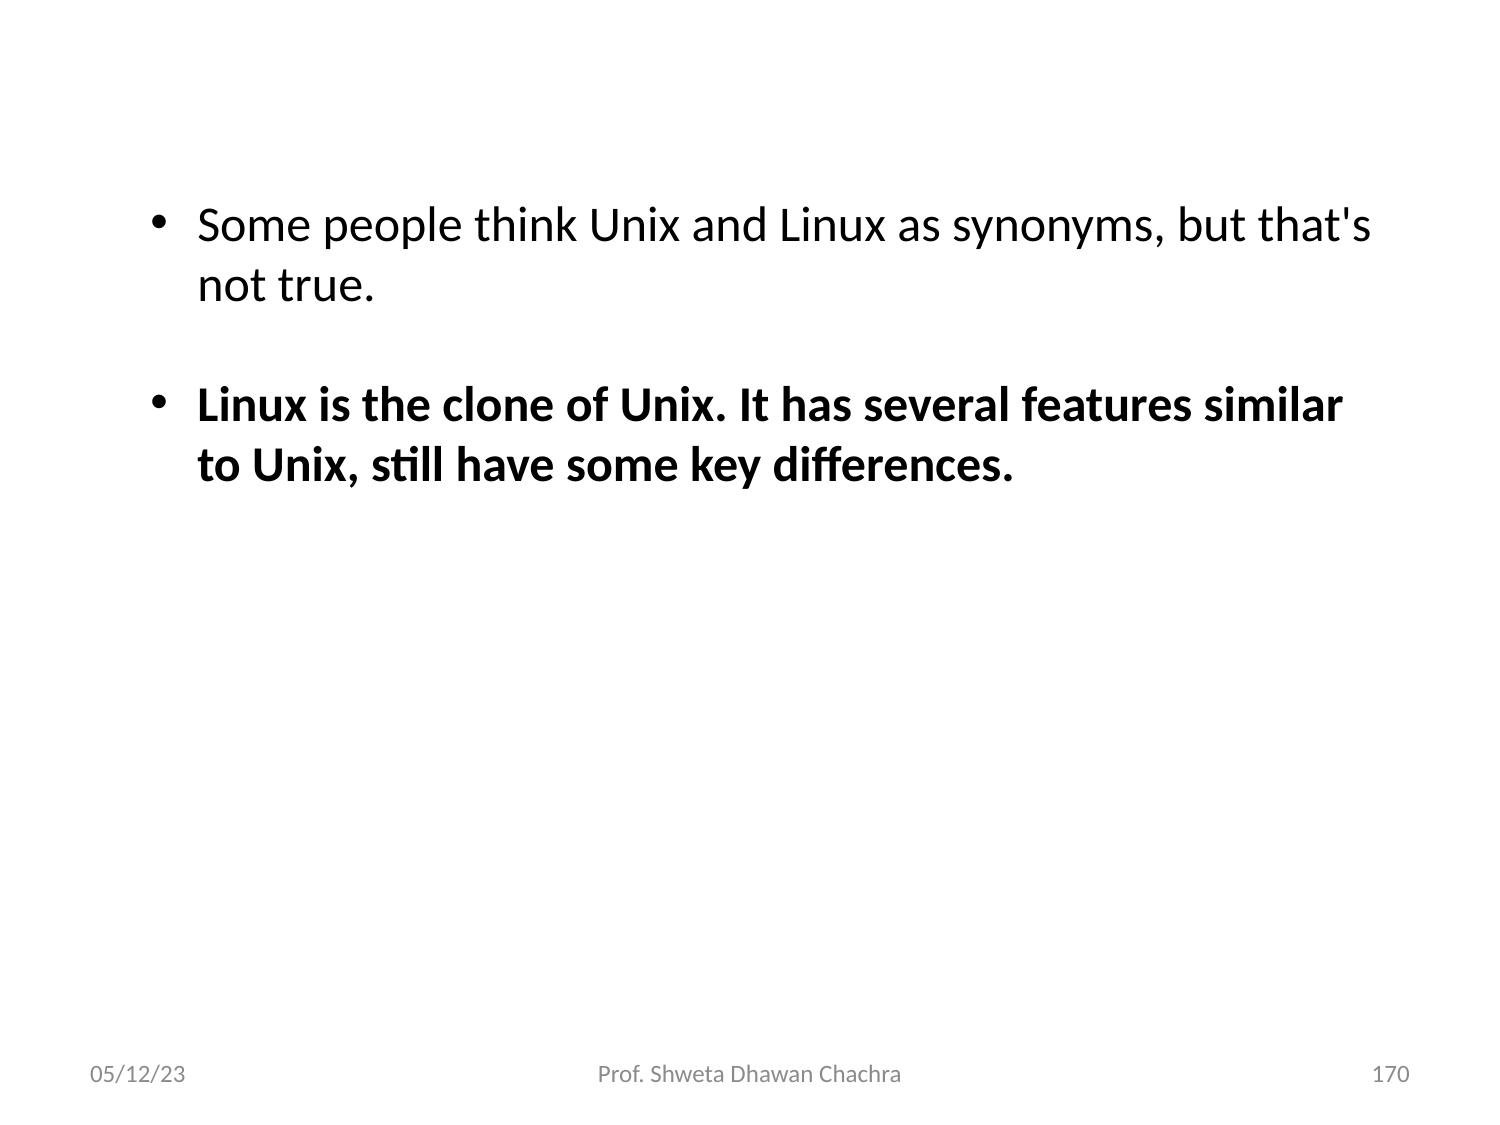

Some people think Unix and Linux as synonyms, but that's not true.

Linux is the clone of Unix. It has several features similar to Unix, still have some key differences.
05/12/23
Prof. Shweta Dhawan Chachra
170